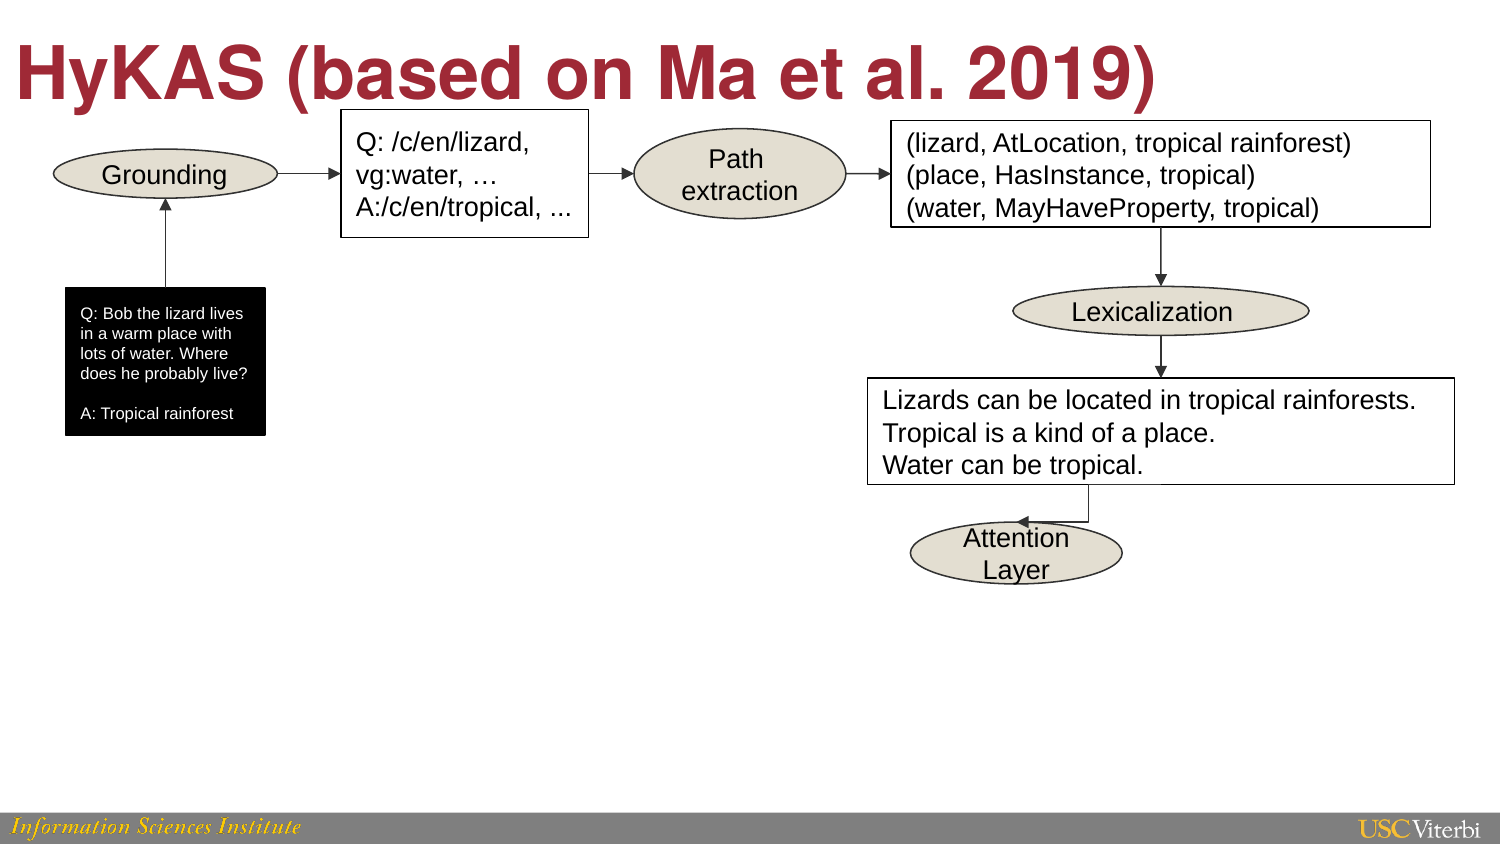

# HyKAS (based on Ma et al. 2019)
Q: /c/en/lizard, vg:water, …
A:/c/en/tropical, ...
(lizard, AtLocation, tropical rainforest)
(place, HasInstance, tropical)
(water, MayHaveProperty, tropical)
Path
extraction
Grounding
Lexicalization
Q: Bob the lizard lives in a warm place with lots of water. Where does he probably live?
A: Tropical rainforest
Lizards can be located in tropical rainforests.
Tropical is a kind of a place.
Water can be tropical.
Attention Layer